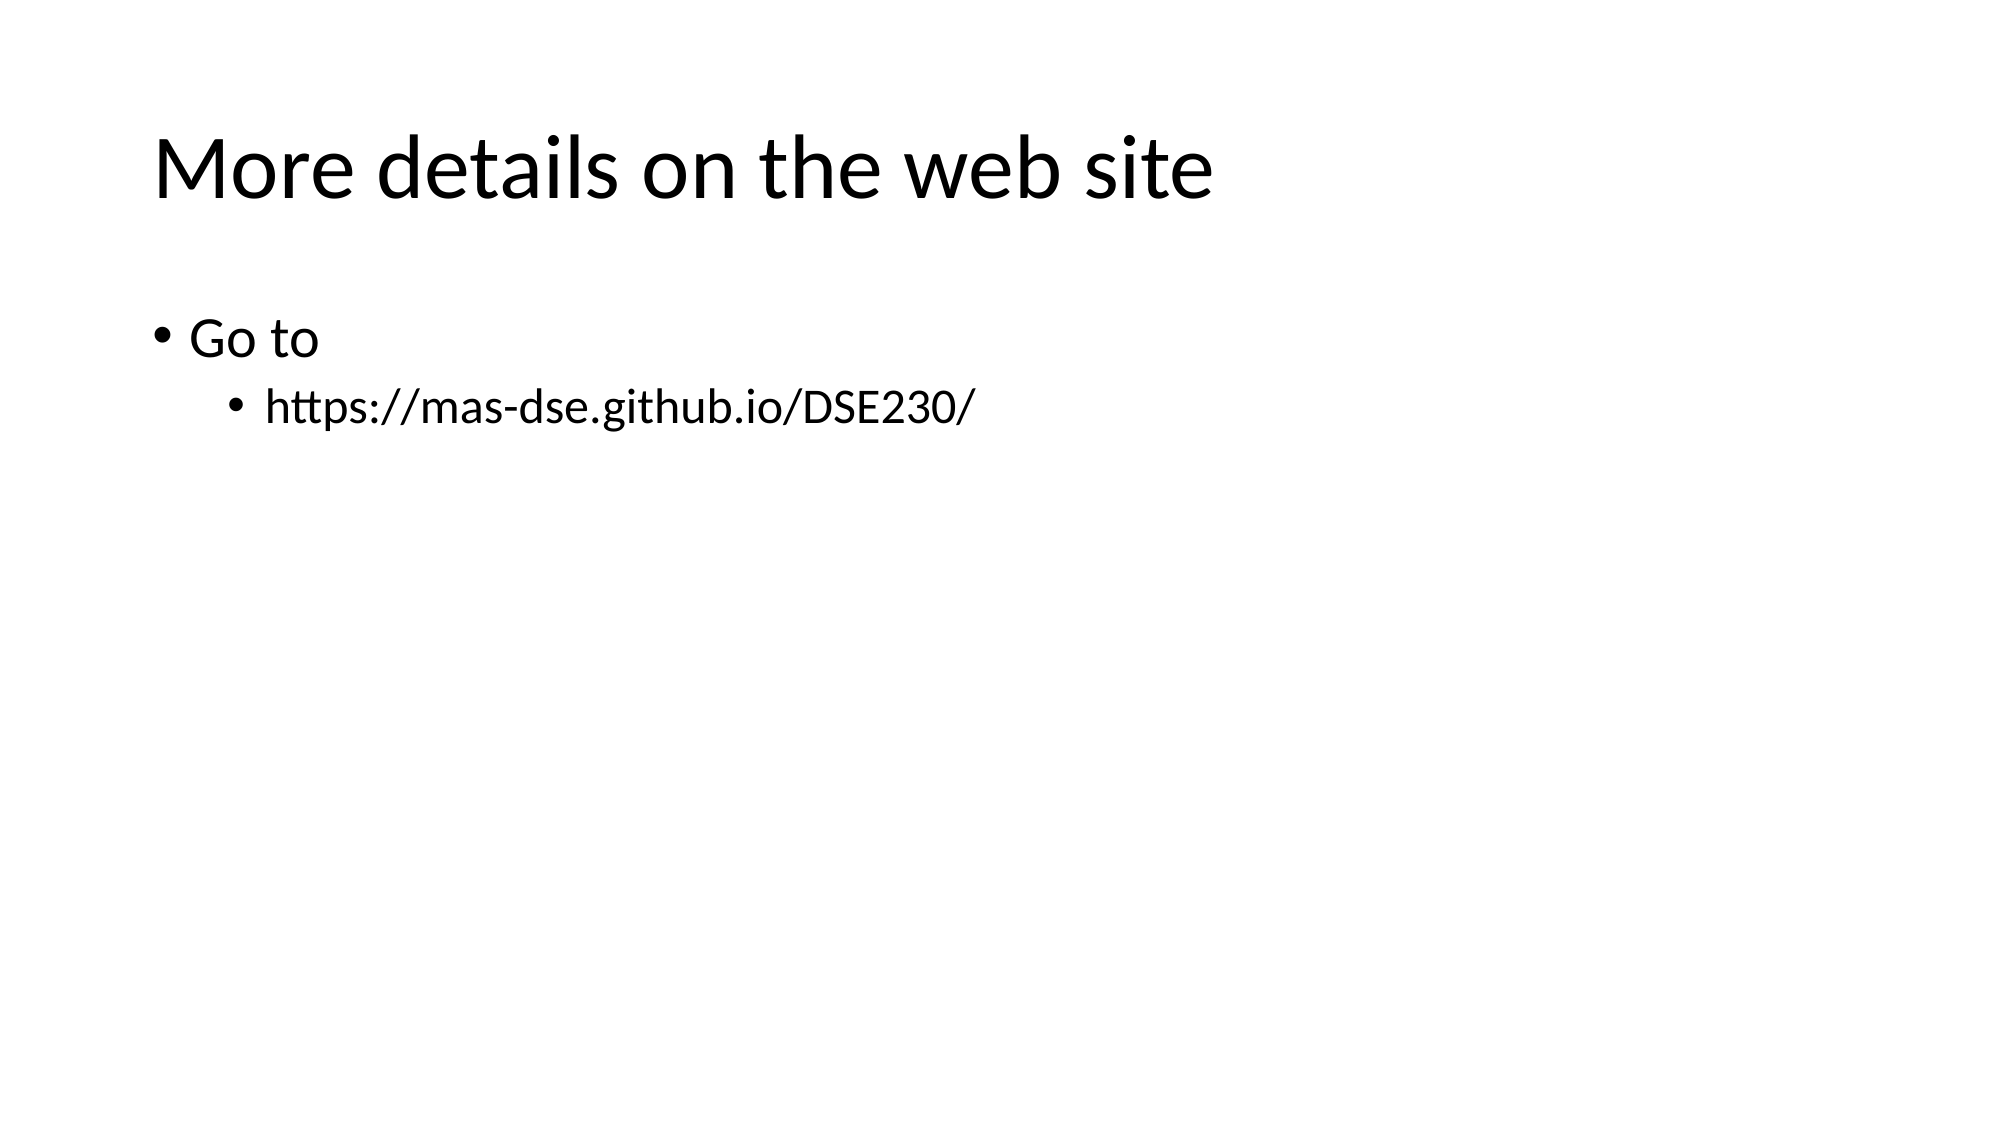

# More details on the web site
Go to
https://mas-dse.github.io/DSE230/